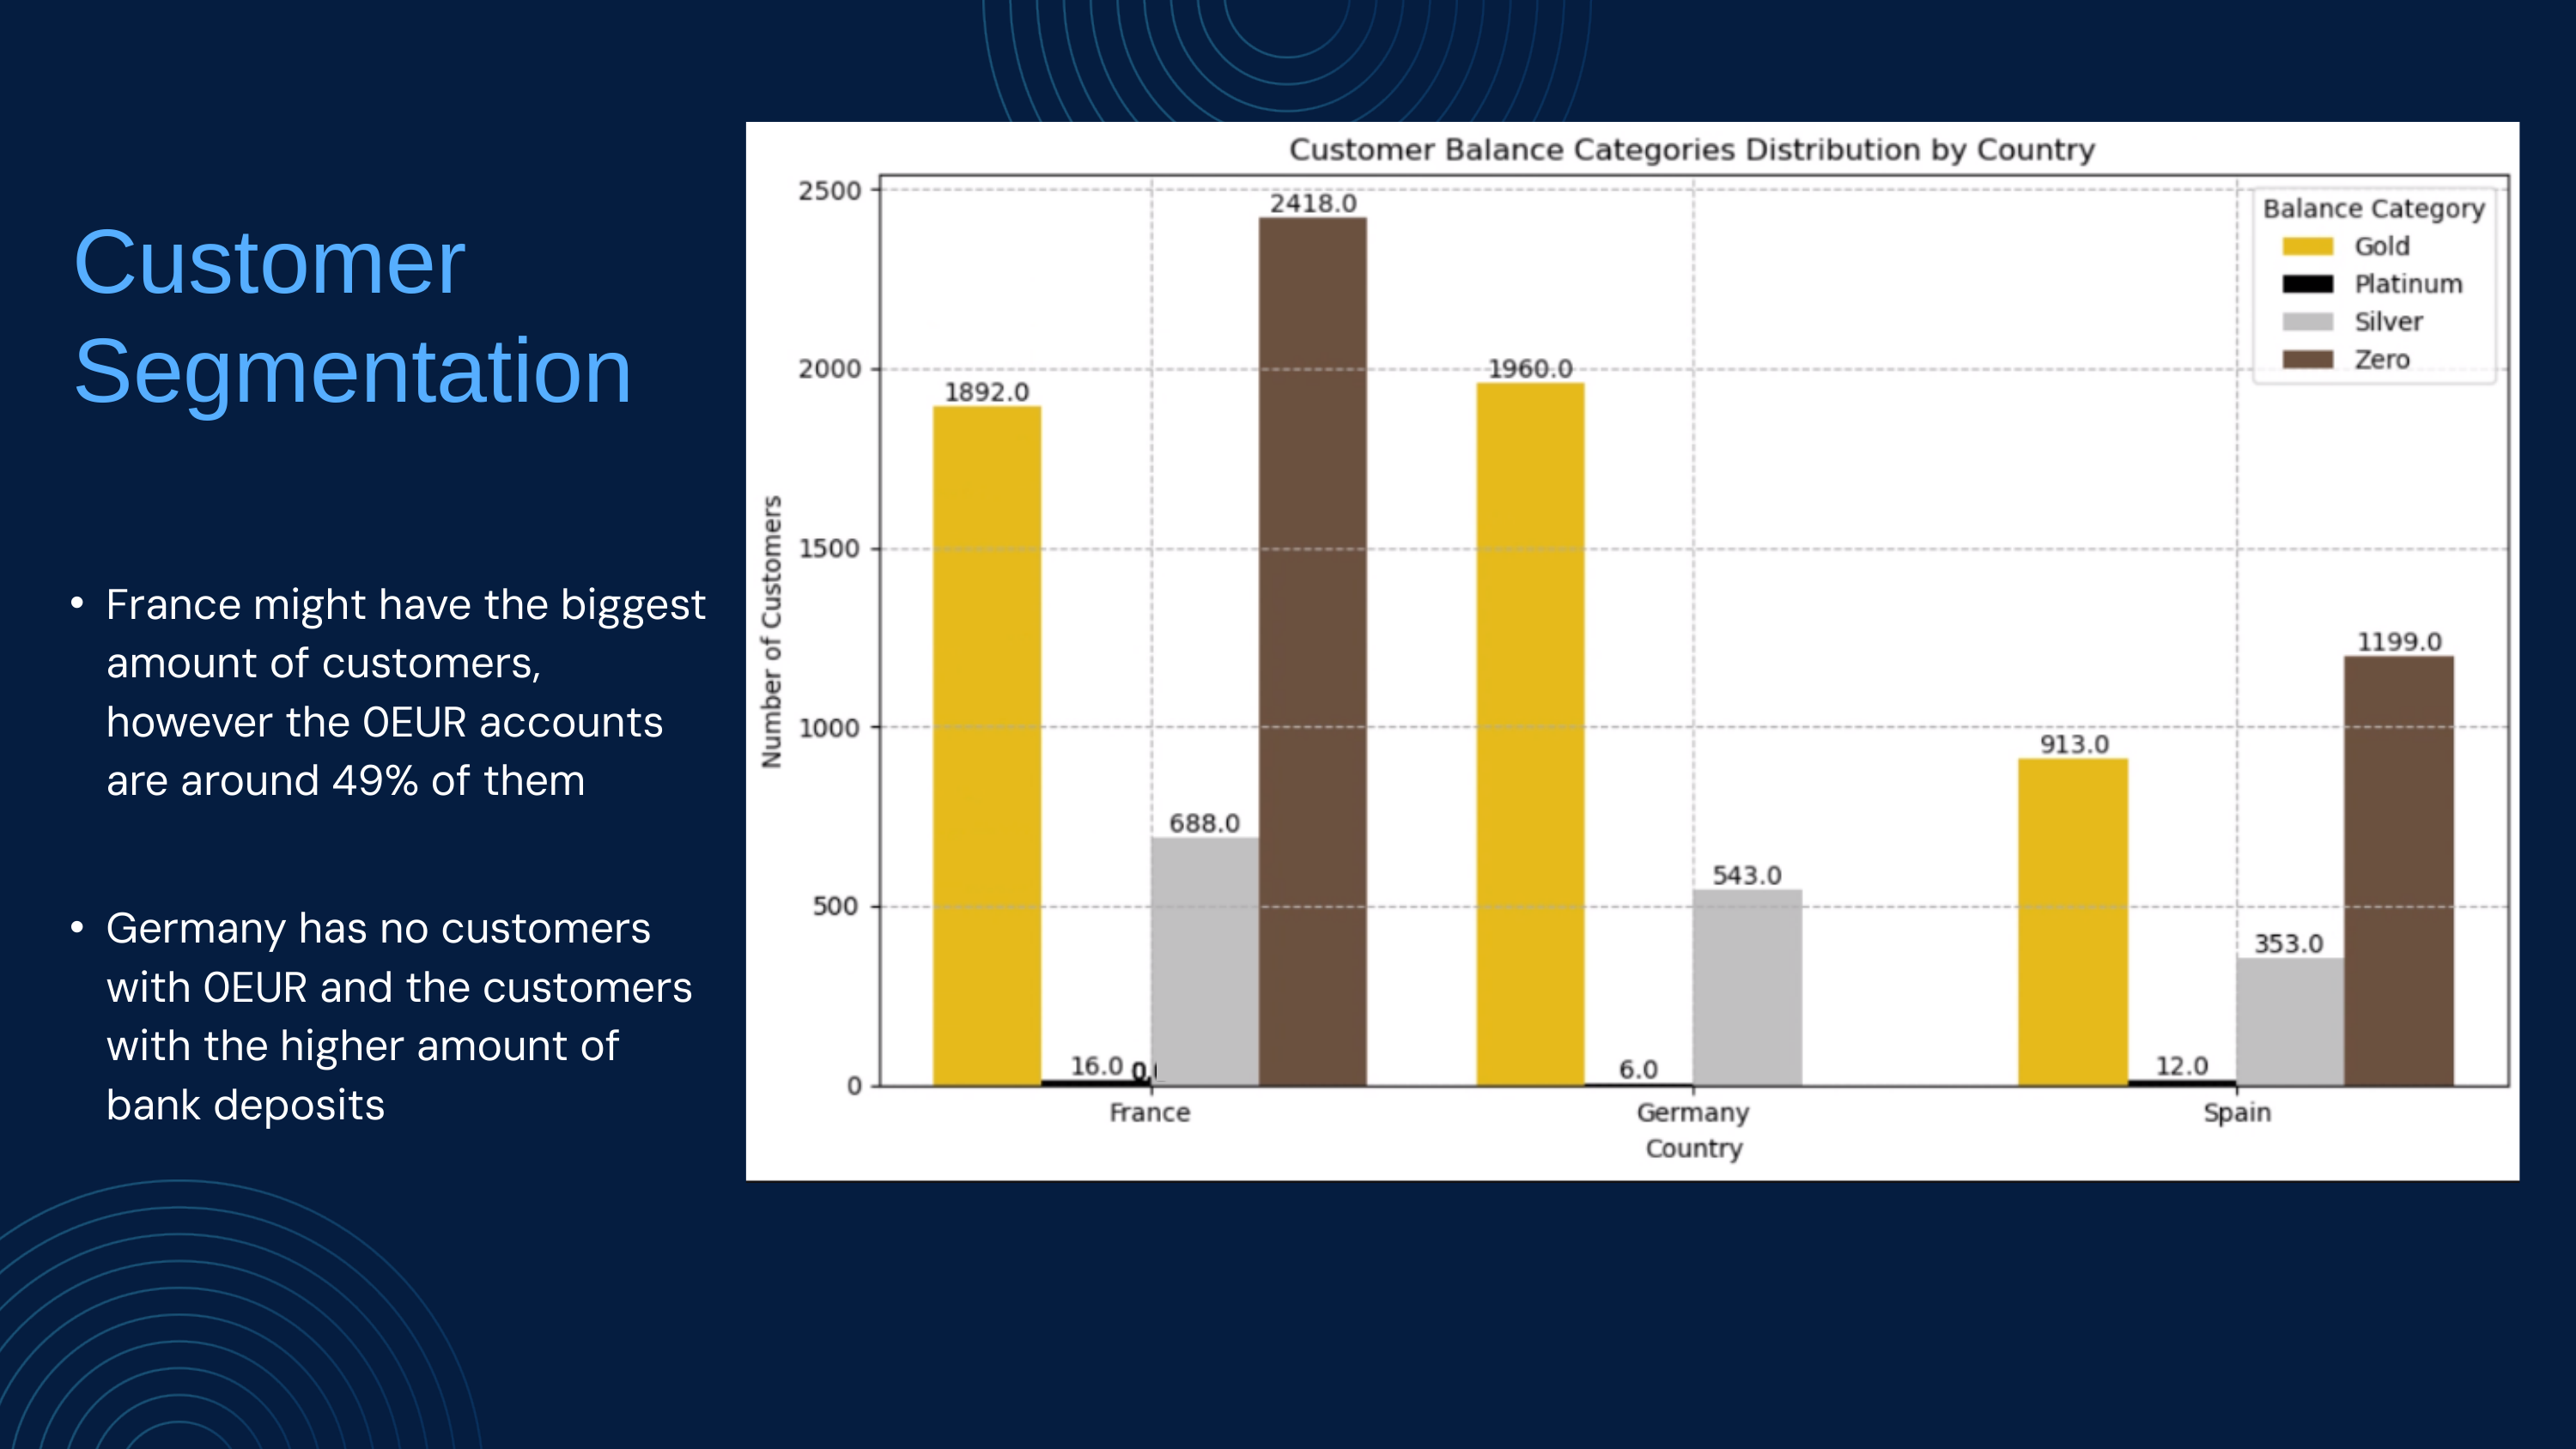

Customer
Segmentation

France might have the biggest amount of customers, however the 0EUR accounts are around 49% of them

Germany has no customers with 0EUR and the customers with the higher amount of bank deposits